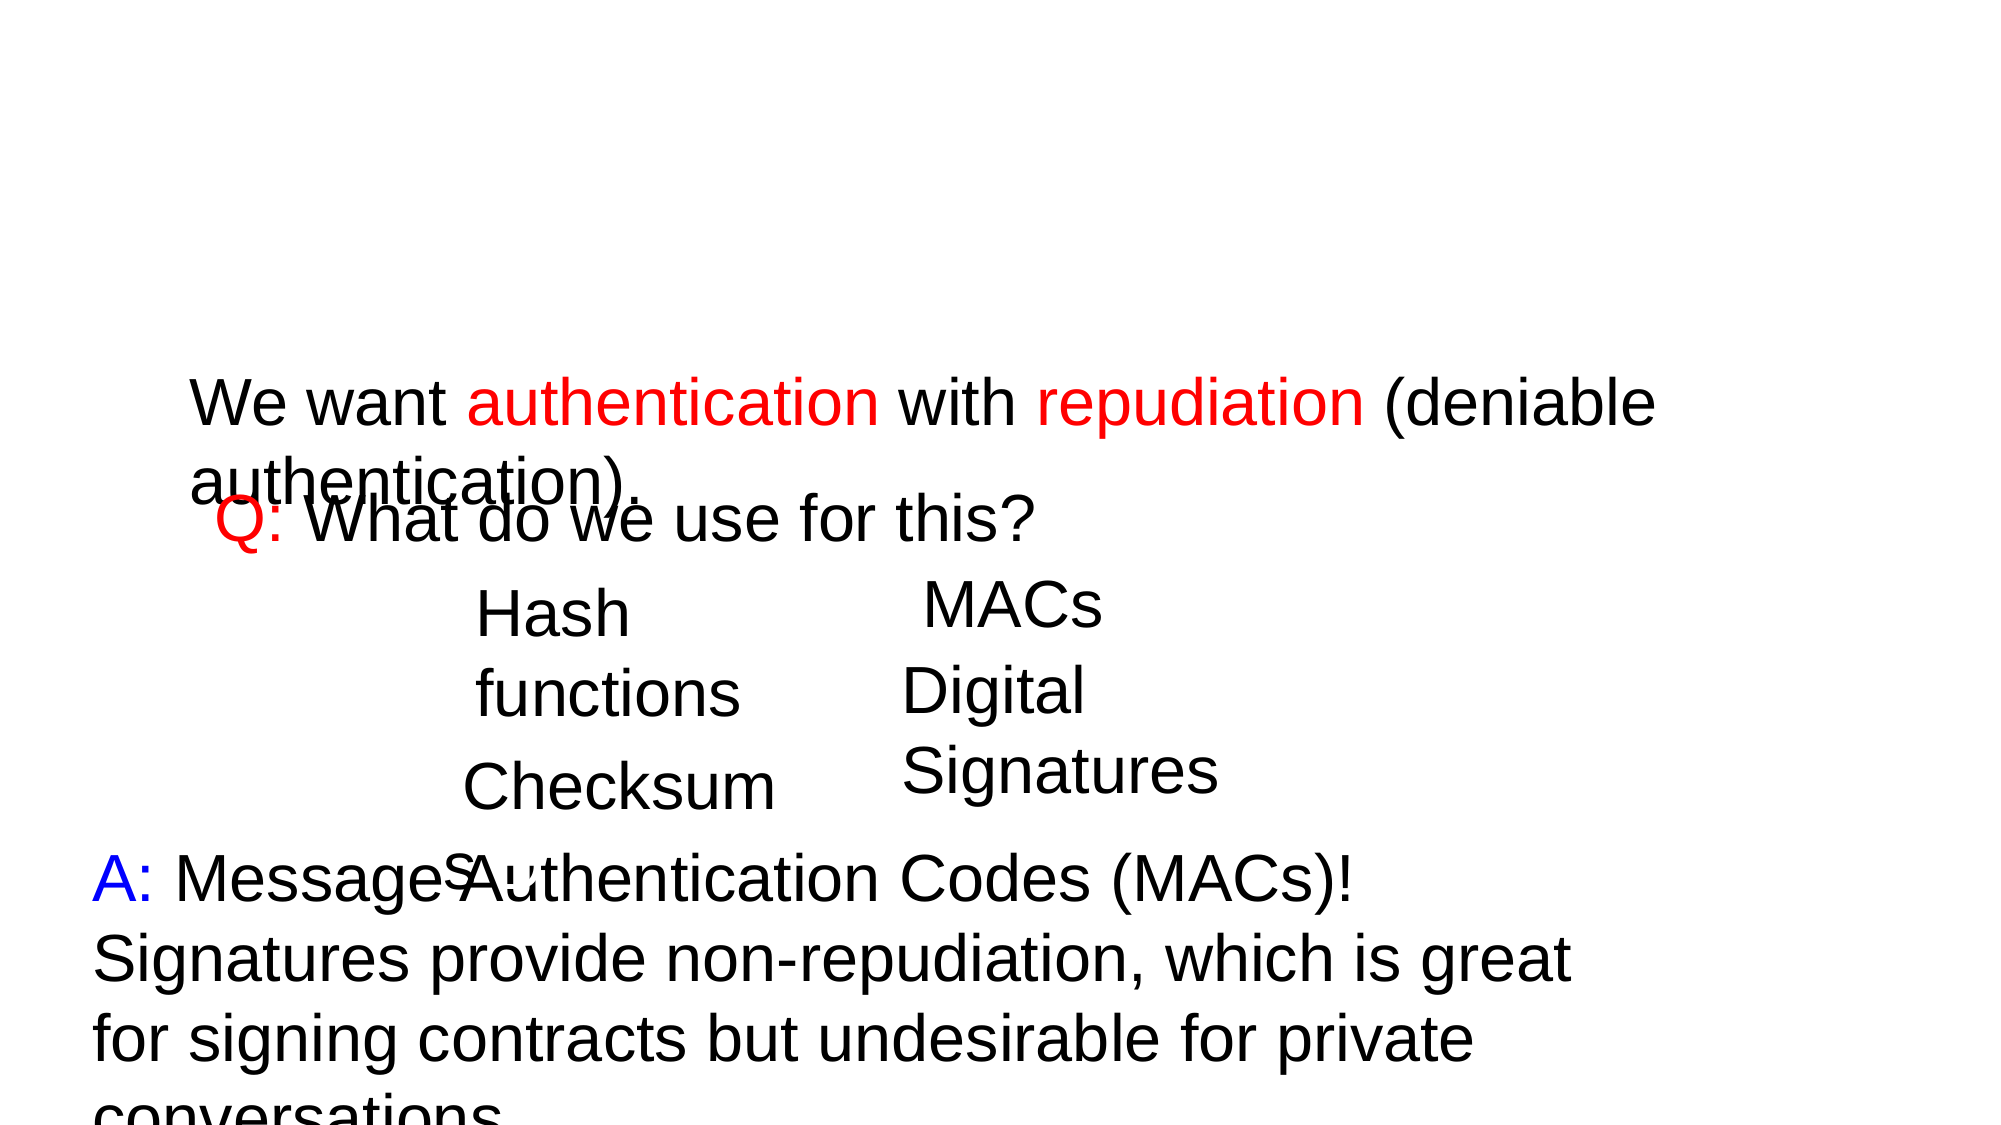

#
We want authentication with repudiation (deniable authentication).
Q: What do we use for this?
MACs
Hash functions C
Digital Signatures
  Checksums D
A: Message Authentication Codes (MACs)! Signatures provide non-repudiation, which is great for signing contracts but undesirable for private conversations.